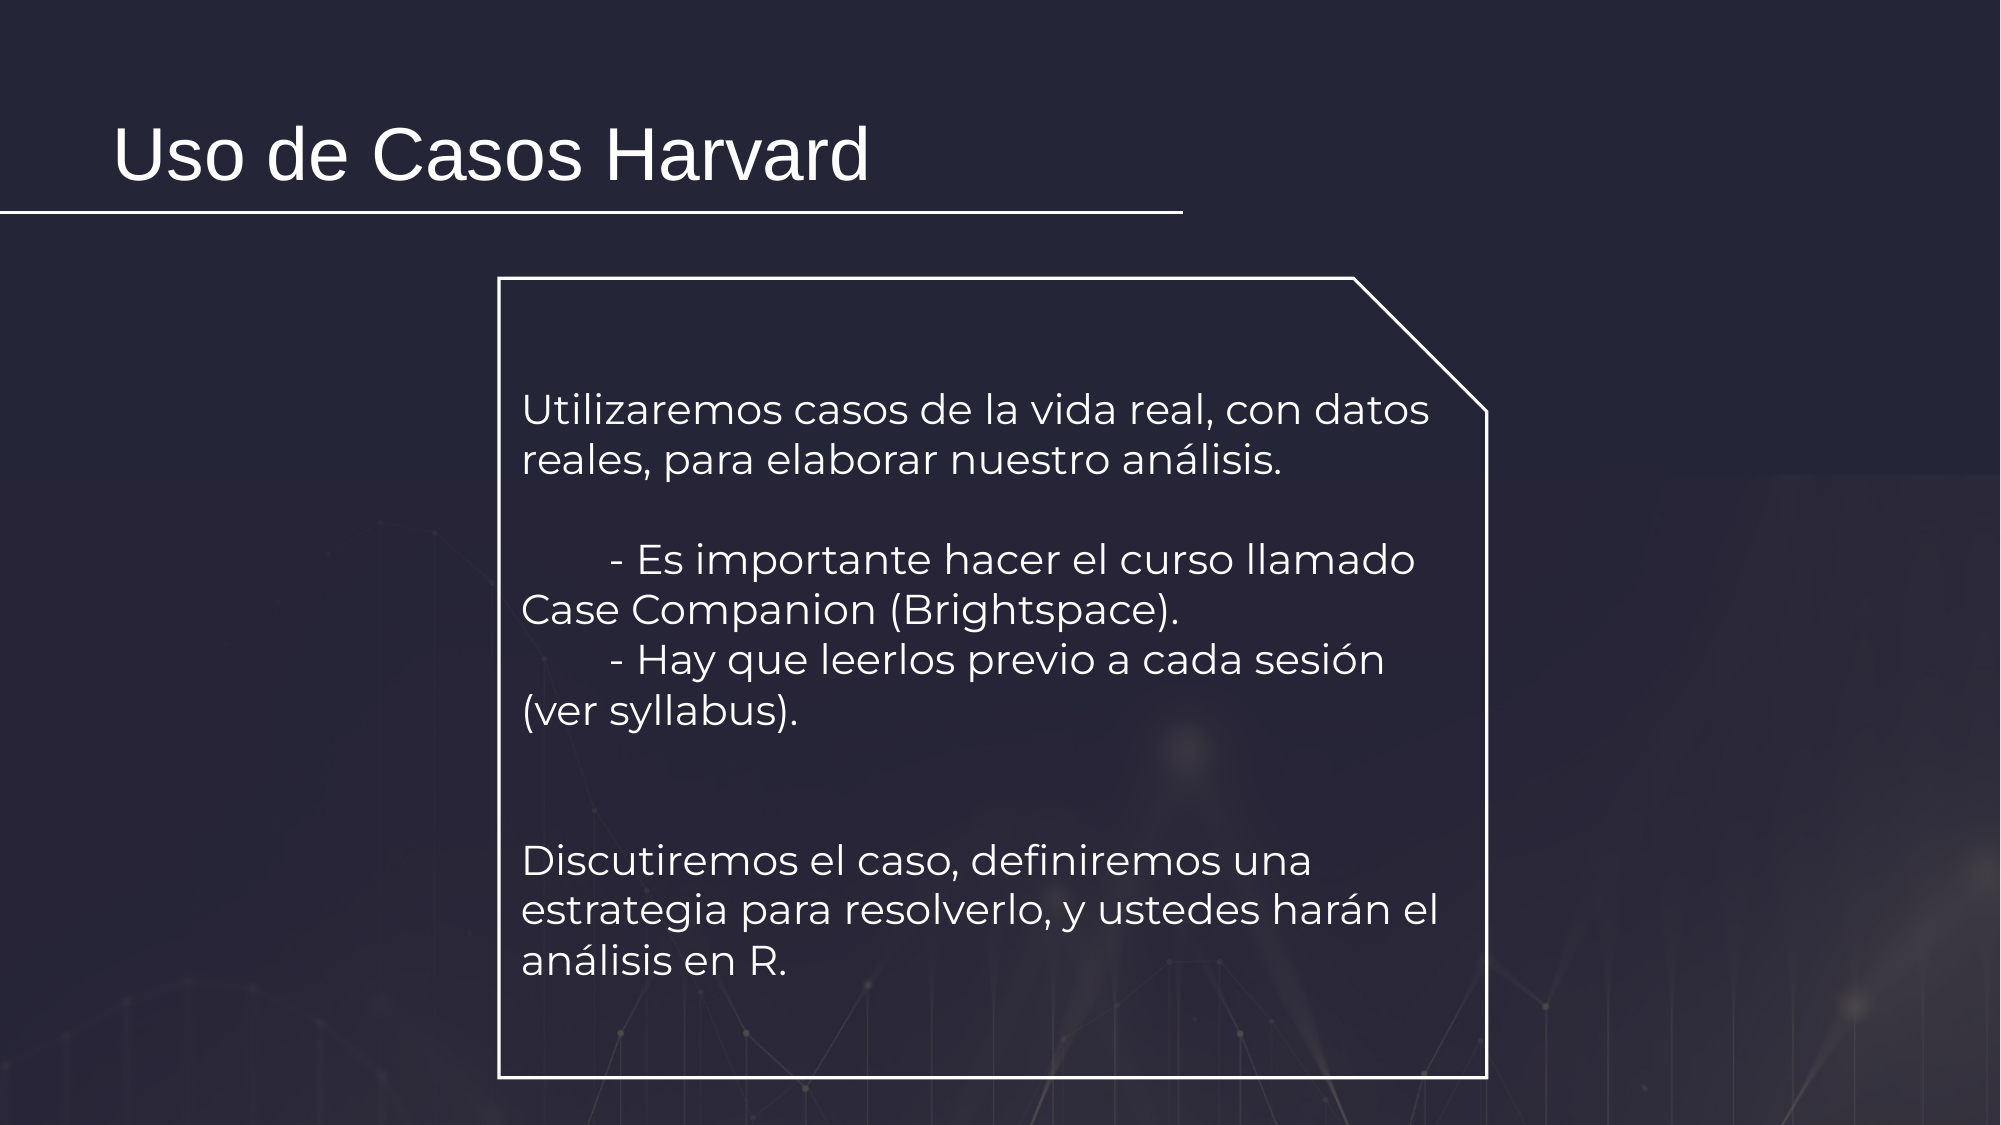

# Uso de Casos Harvard

Utilizaremos casos de la vida real, con datos reales, para elaborar nuestro análisis.

        - Es importante hacer el curso llamado Case Companion (Brightspace).
        - Hay que leerlos previo a cada sesión 	(ver syllabus).

Discutiremos el caso, definiremos una estrategia para resolverlo, y ustedes harán el análisis en R.